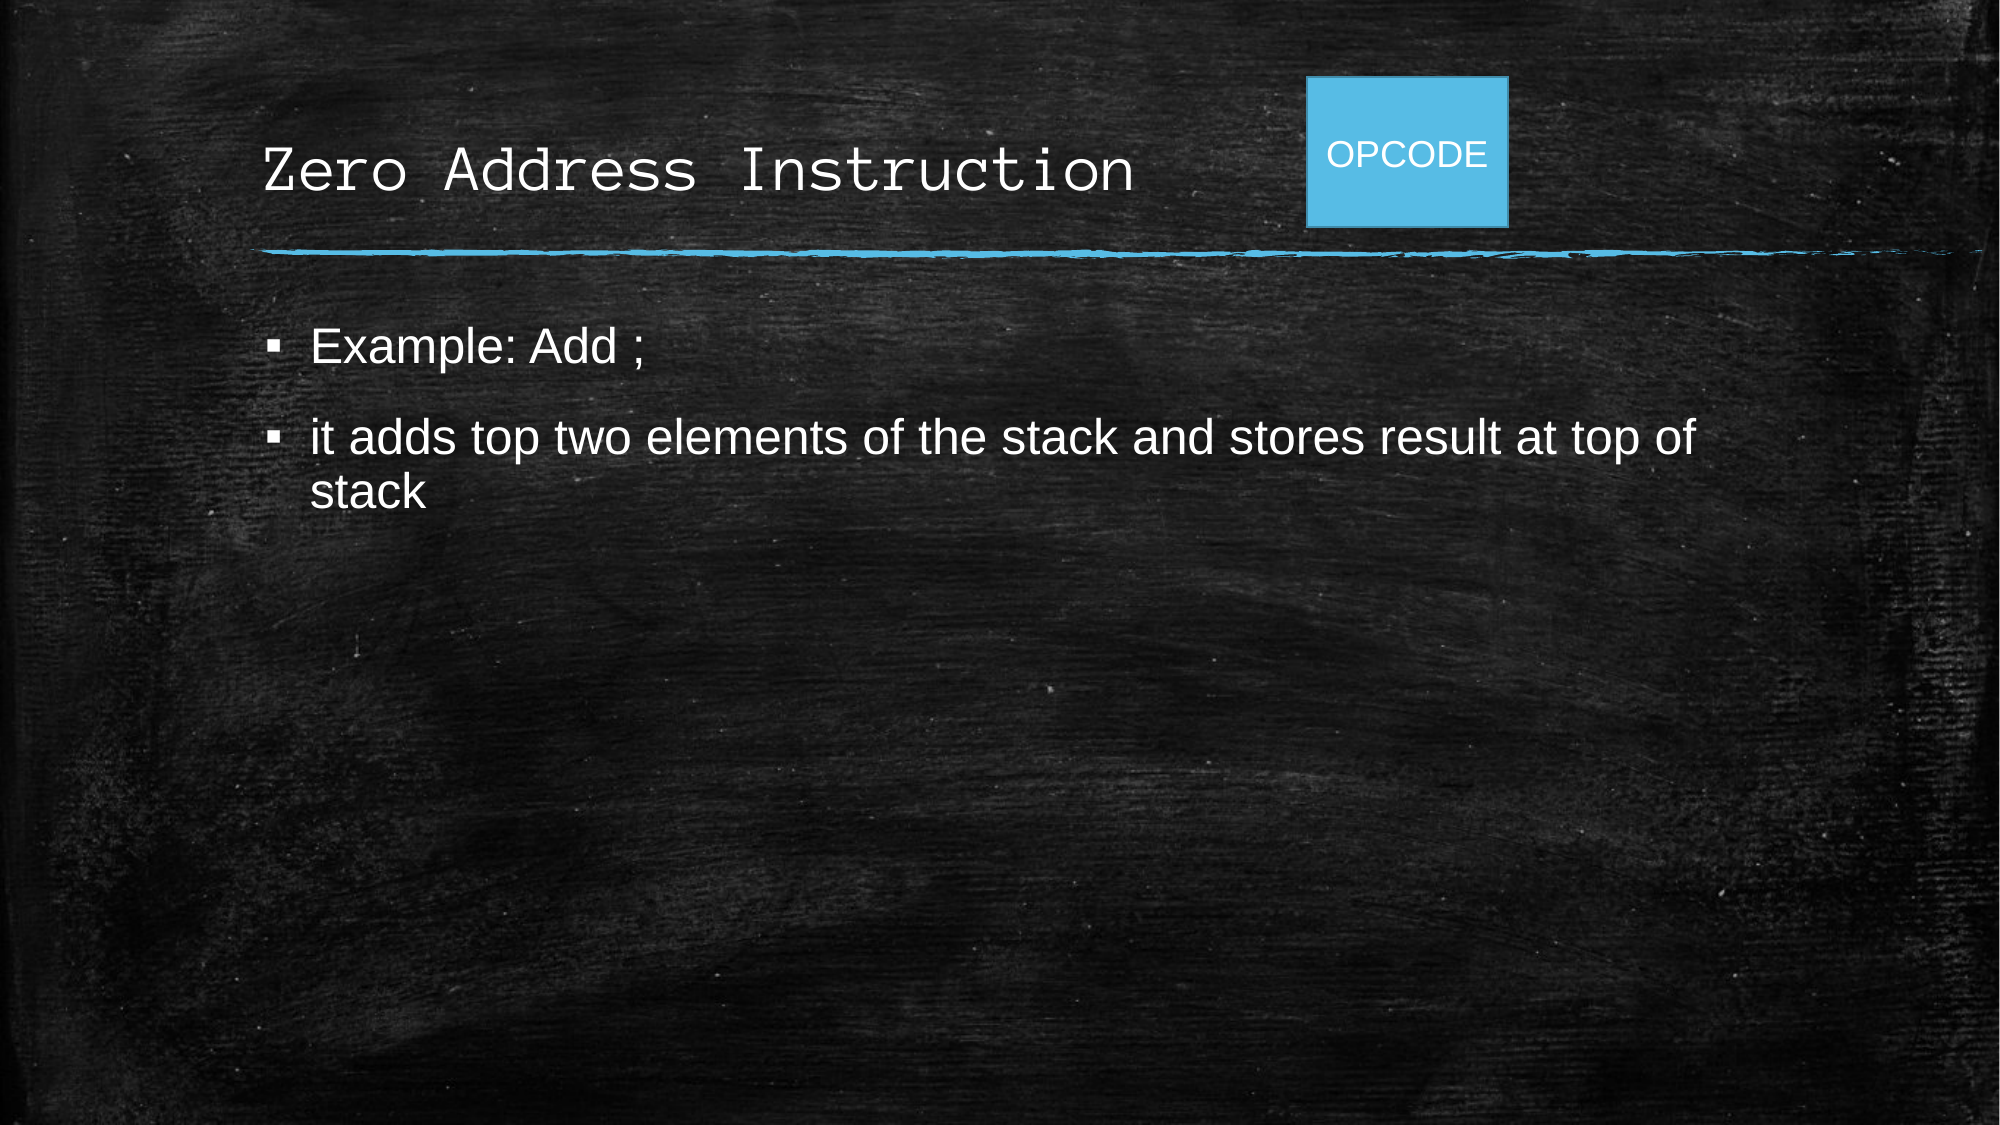

# Zero Address Instruction
OPCODE
Example: Add ;
it adds top two elements of the stack and stores result at top of stack